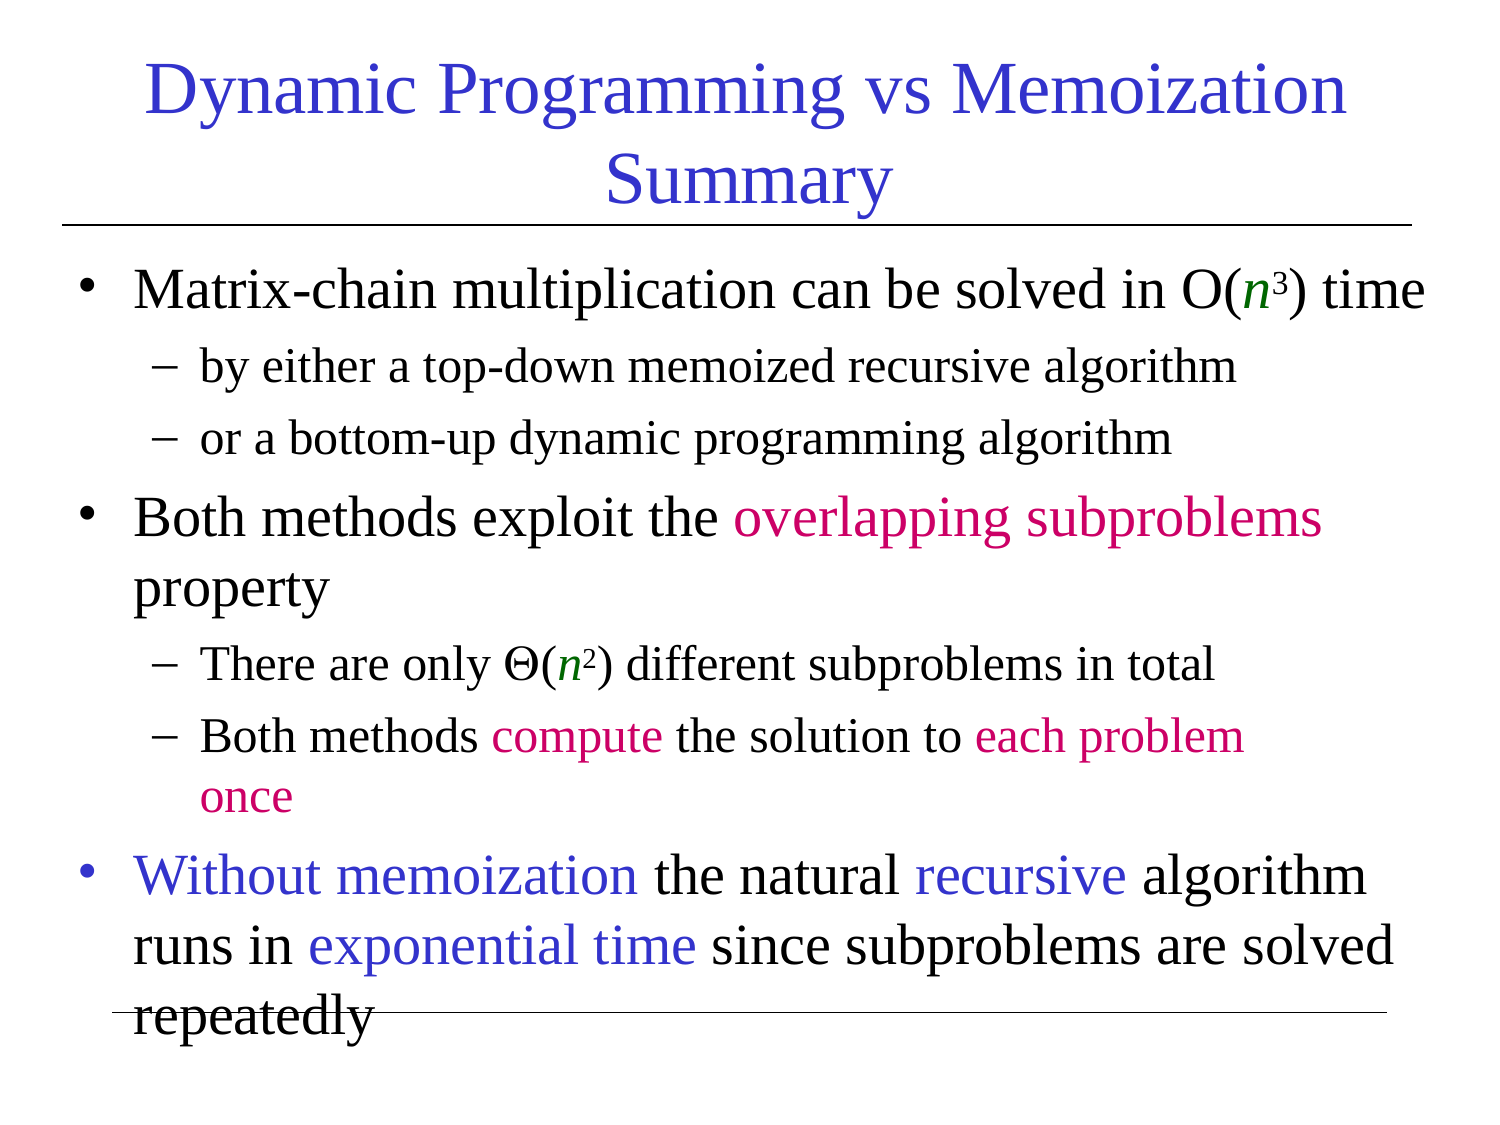

# Dynamic Programming vs Memoization Summary

Matrix-chain multiplication can be solved in O(n3) time
by either a top-down memoized recursive algorithm
or a bottom-up dynamic programming algorithm
Both methods exploit the overlapping subproblems property
There are only Θ(n2) different subproblems in total
Both methods compute the solution to each problem once
Without memoization the natural recursive algorithm runs in exponential time since subproblems are solved repeatedly